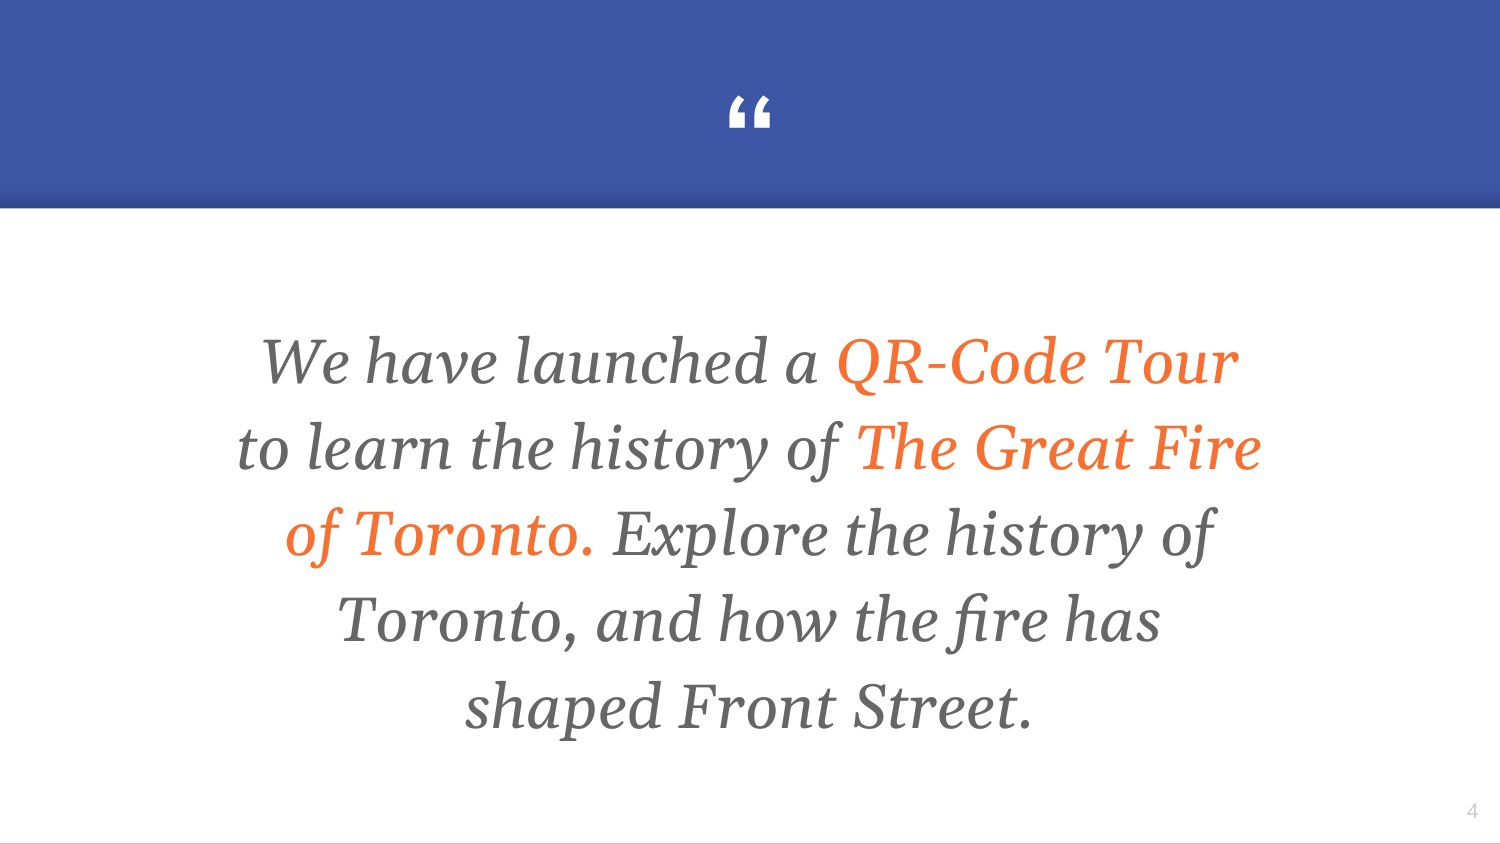

We have launched a QR-Code Tour to learn the history of The Great Fire of Toronto. Explore the history of Toronto, and how the fire has shaped Front Street.

4